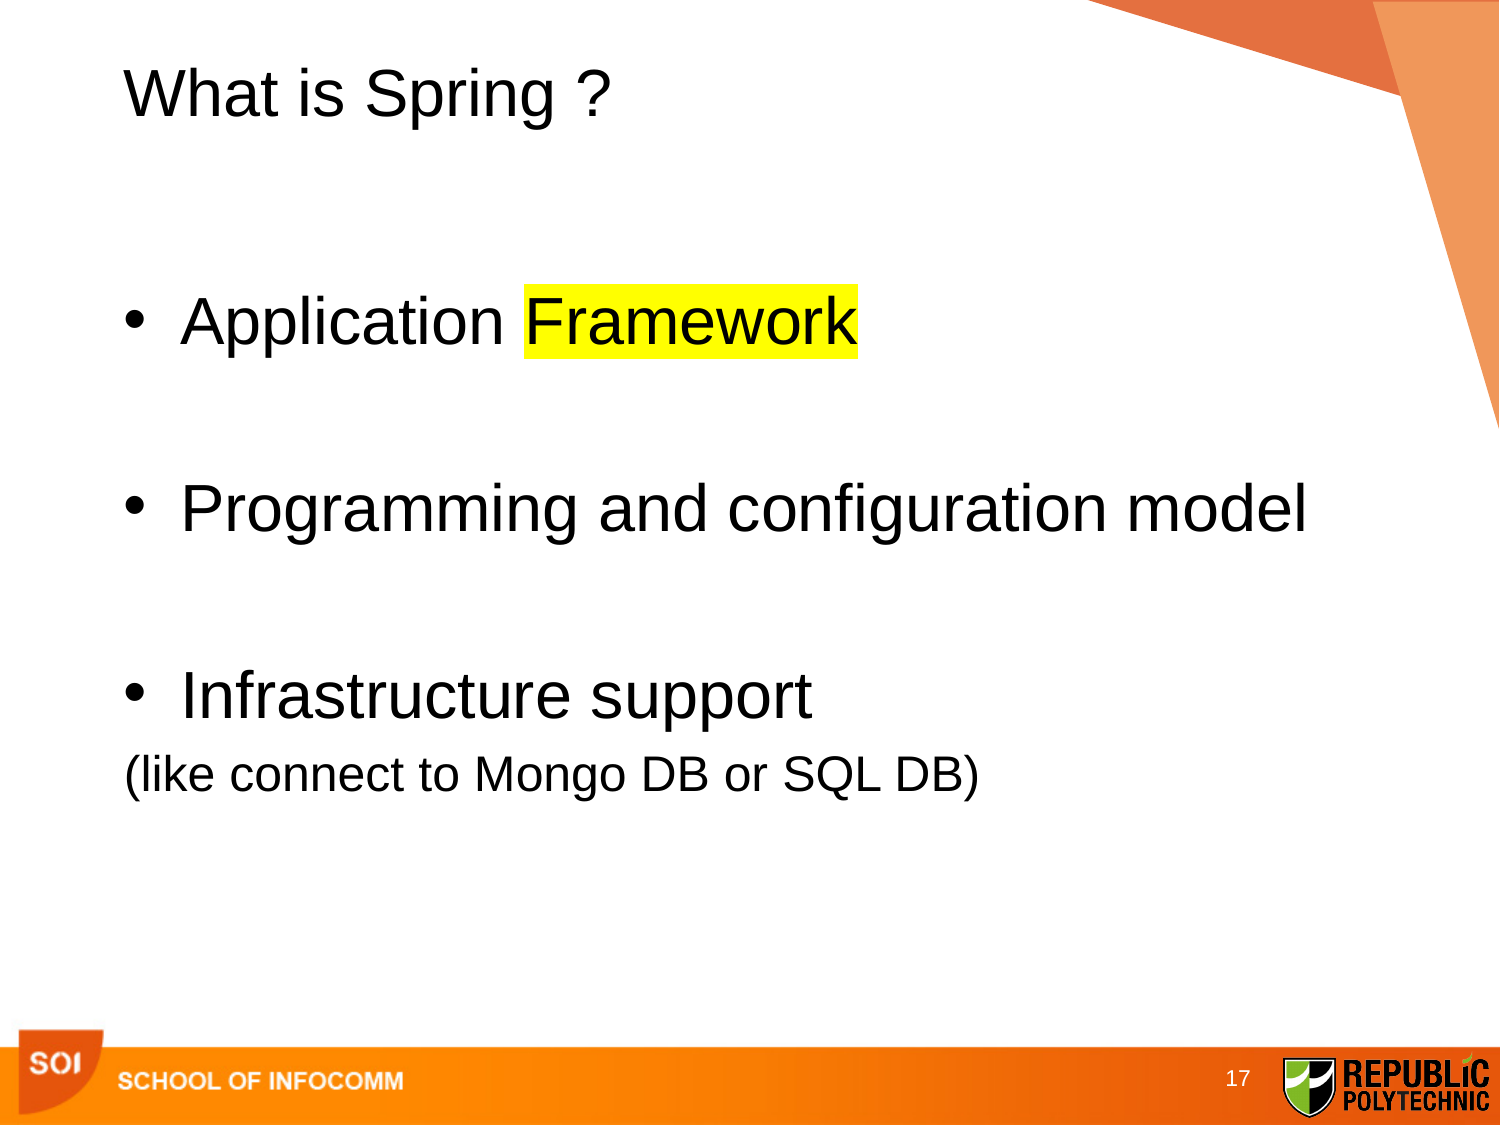

# What is Spring ?
Application Framework

Programming and configuration model

Infrastructure support
(like connect to Mongo DB or SQL DB)
17